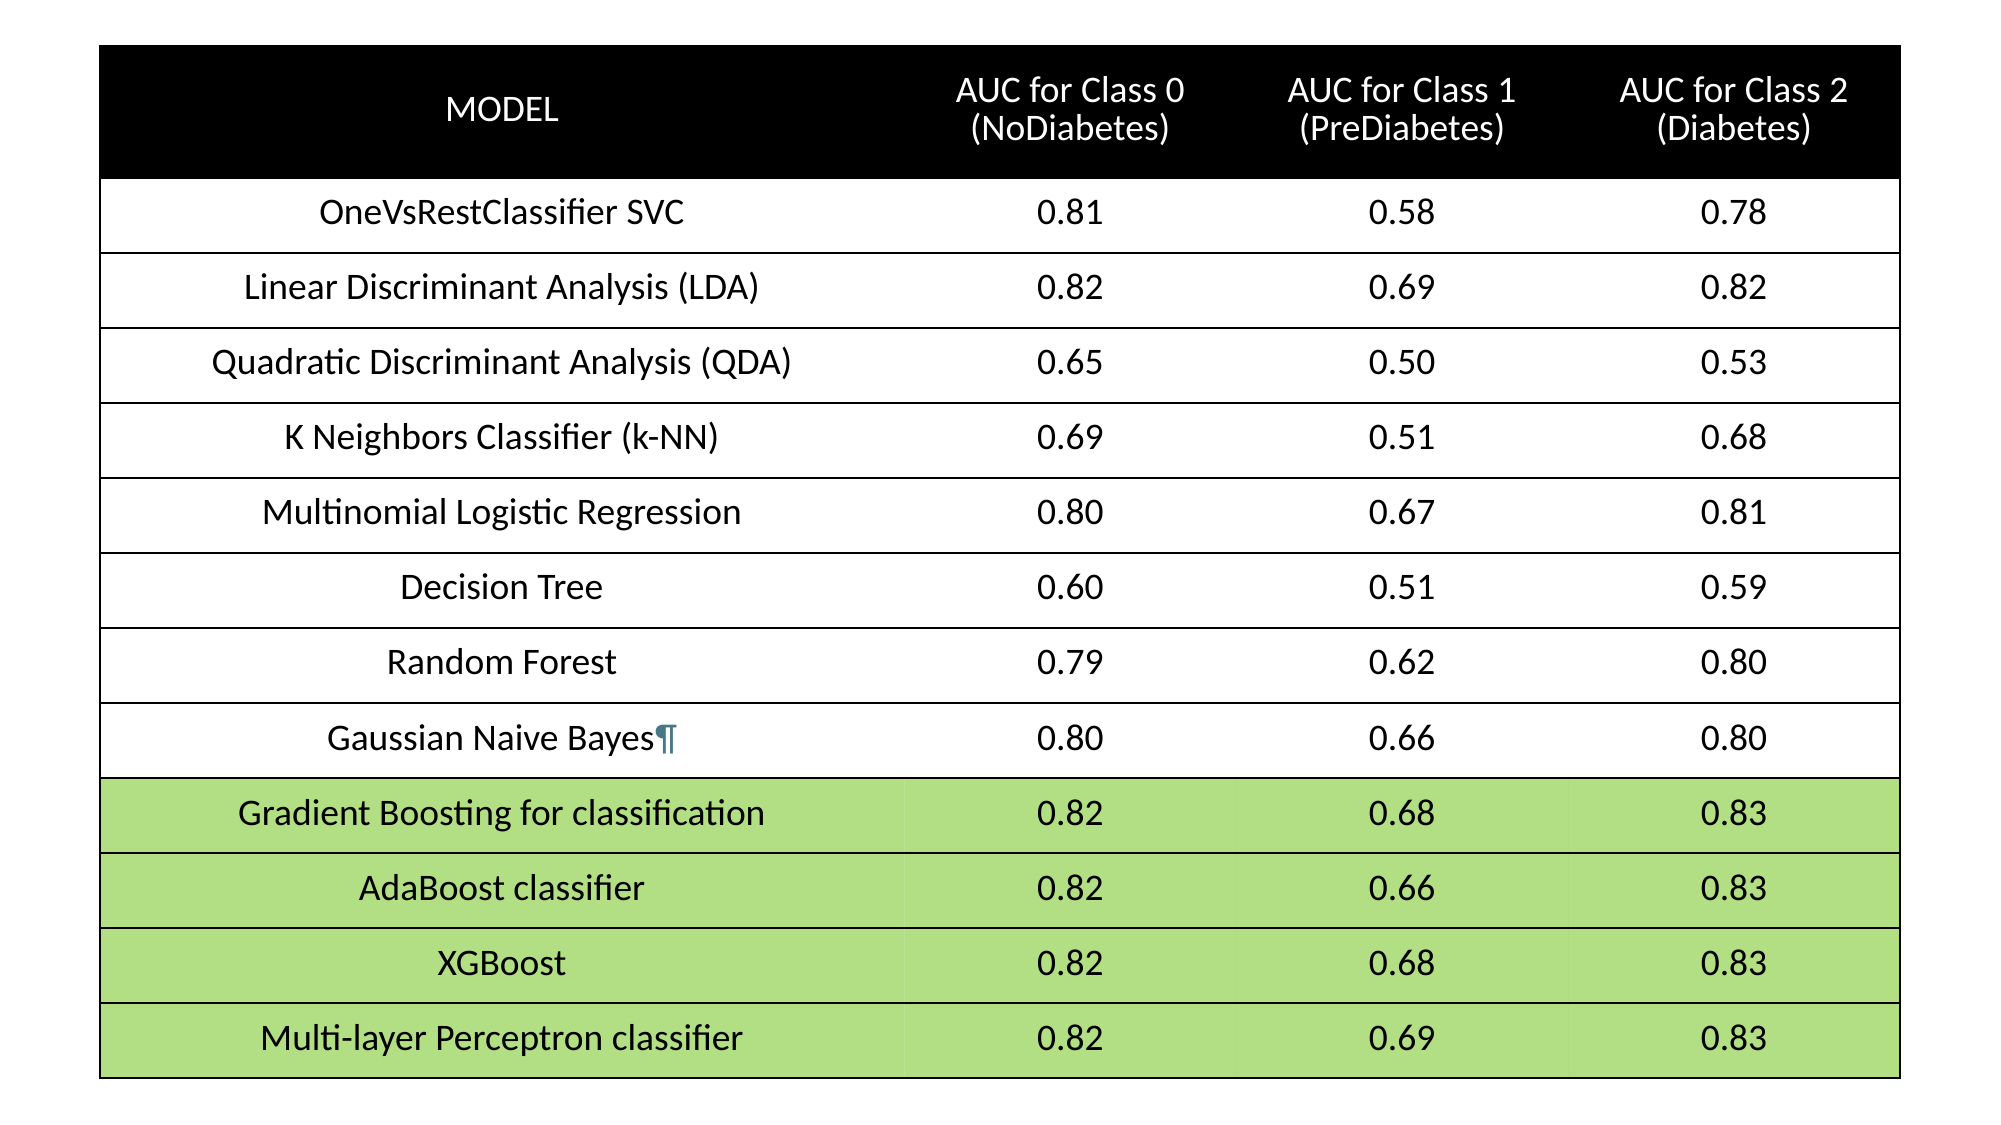

| MODEL | AUC for Class 0 (NoDiabetes) | AUC for Class 1 (PreDiabetes) | AUC for Class 2 (Diabetes) |
| --- | --- | --- | --- |
| OneVsRestClassifier SVC | 0.81 | 0.58 | 0.78 |
| Linear Discriminant Analysis (LDA) | 0.82 | 0.69 | 0.82 |
| Quadratic Discriminant Analysis (QDA) | 0.65 | 0.50 | 0.53 |
| K Neighbors Classifier (k-NN) | 0.69 | 0.51 | 0.68 |
| Multinomial Logistic Regression | 0.80 | 0.67 | 0.81 |
| Decision Tree | 0.60 | 0.51 | 0.59 |
| Random Forest | 0.79 | 0.62 | 0.80 |
| Gaussian Naive Bayes¶ | 0.80 | 0.66 | 0.80 |
| Gradient Boosting for classification | 0.82 | 0.68 | 0.83 |
| AdaBoost classifier | 0.82 | 0.66 | 0.83 |
| XGBoost | 0.82 | 0.68 | 0.83 |
| Multi-layer Perceptron classifier | 0.82 | 0.69 | 0.83 |